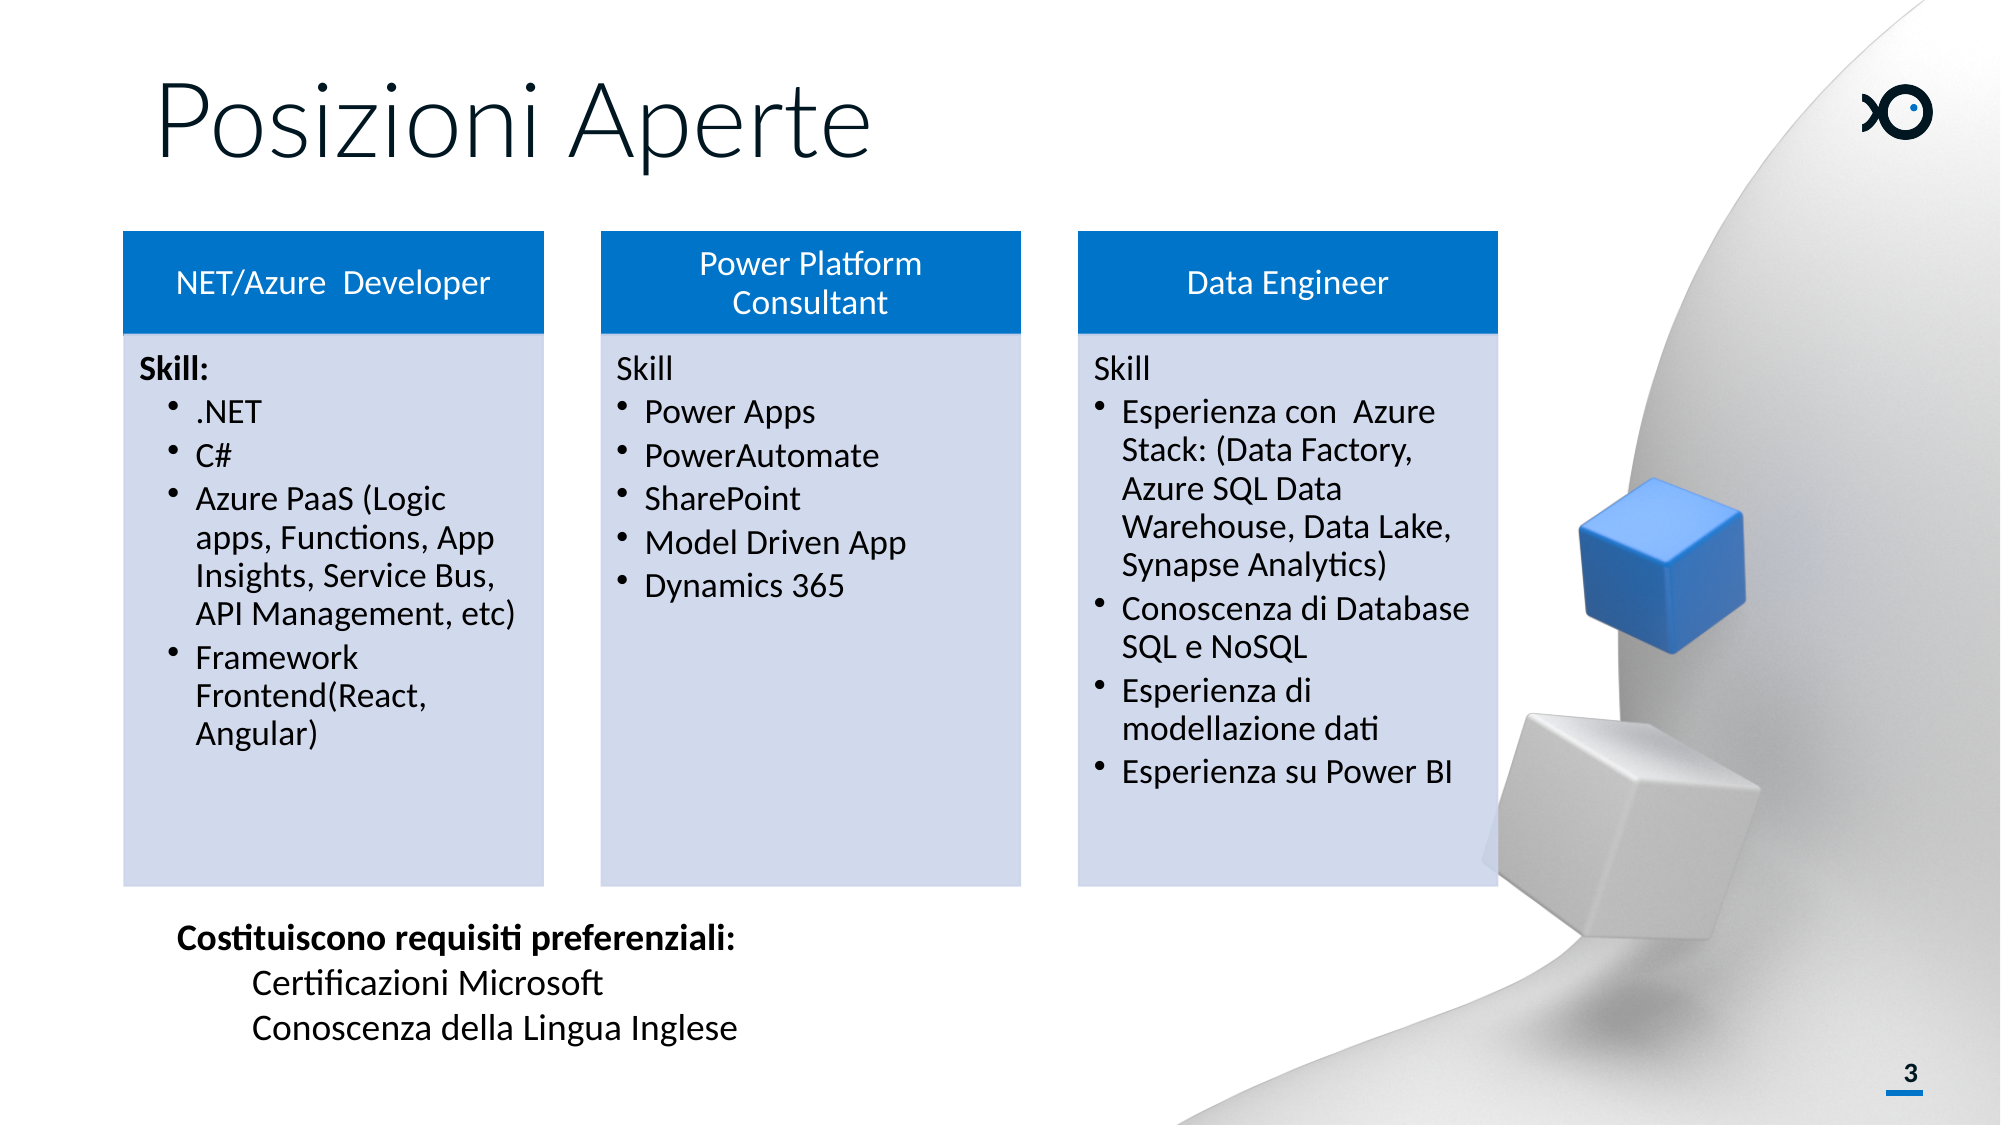

# Posizioni Aperte

NET/Azure  Developer
Skill:
.NET
C#
Azure PaaS (Logic apps, Functions, App Insights, Service Bus, API Management, etc)
Framework Frontend(React, Angular)

Power Platform Consultant
Skill
Power Apps
PowerAutomate
SharePoint
Model Driven App
Dynamics 365

Data Engineer
Skill
Esperienza con  Azure Stack: (Data Factory, Azure SQL Data Warehouse, Data Lake, Synapse Analytics)
Conoscenza di Database SQL e NoSQL
Esperienza di modellazione dati
Esperienza su Power BI

Costituiscono requisiti preferenziali:
Certificazioni Microsoft
Conoscenza della Lingua Inglese

3